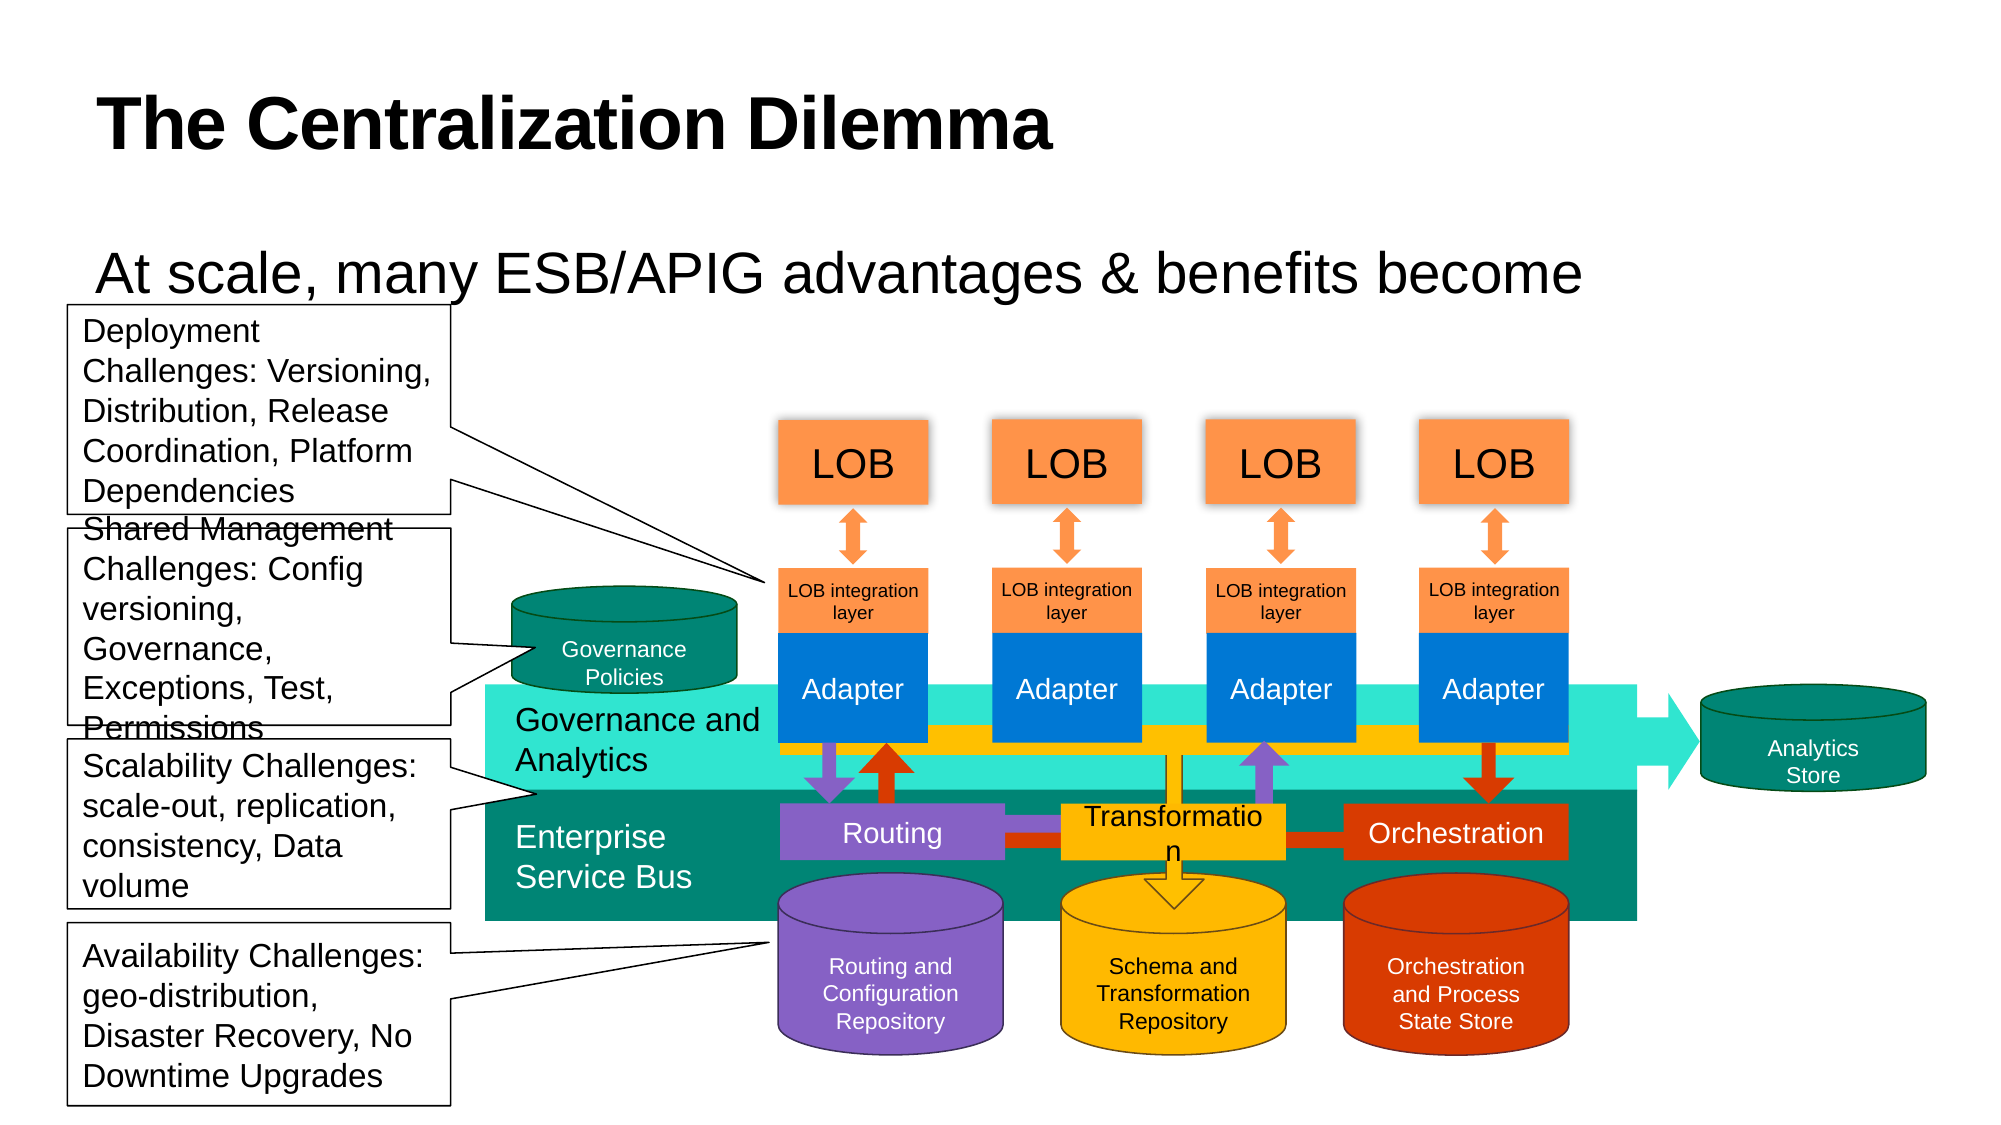

# The Centralization Dilemma
At scale, many ESB/APIG advantages & benefits become weaknesses
Deployment Challenges: Versioning, Distribution, Release Coordination, Platform Dependencies
LOB
LOB
LOB
LOB

Shared Management Challenges: Config versioning, Governance, Exceptions, Test, Permissions
LOB integration layer
LOB integration layer
LOB integration layer
LOB integration layer

Governance
Policies
Adapter
Adapter
Adapter
Adapter

Analytics
Store
Governance and
Analytics

Scalability Challenges: scale-out, replication, consistency, Data volume

Enterprise
Service Bus
Routing
Transformation
Orchestration

Routing and Configuration Repository

Schema and Transformation Repository

Orchestration and Process State Store
Availability Challenges: geo-distribution, Disaster Recovery, No Downtime Upgrades